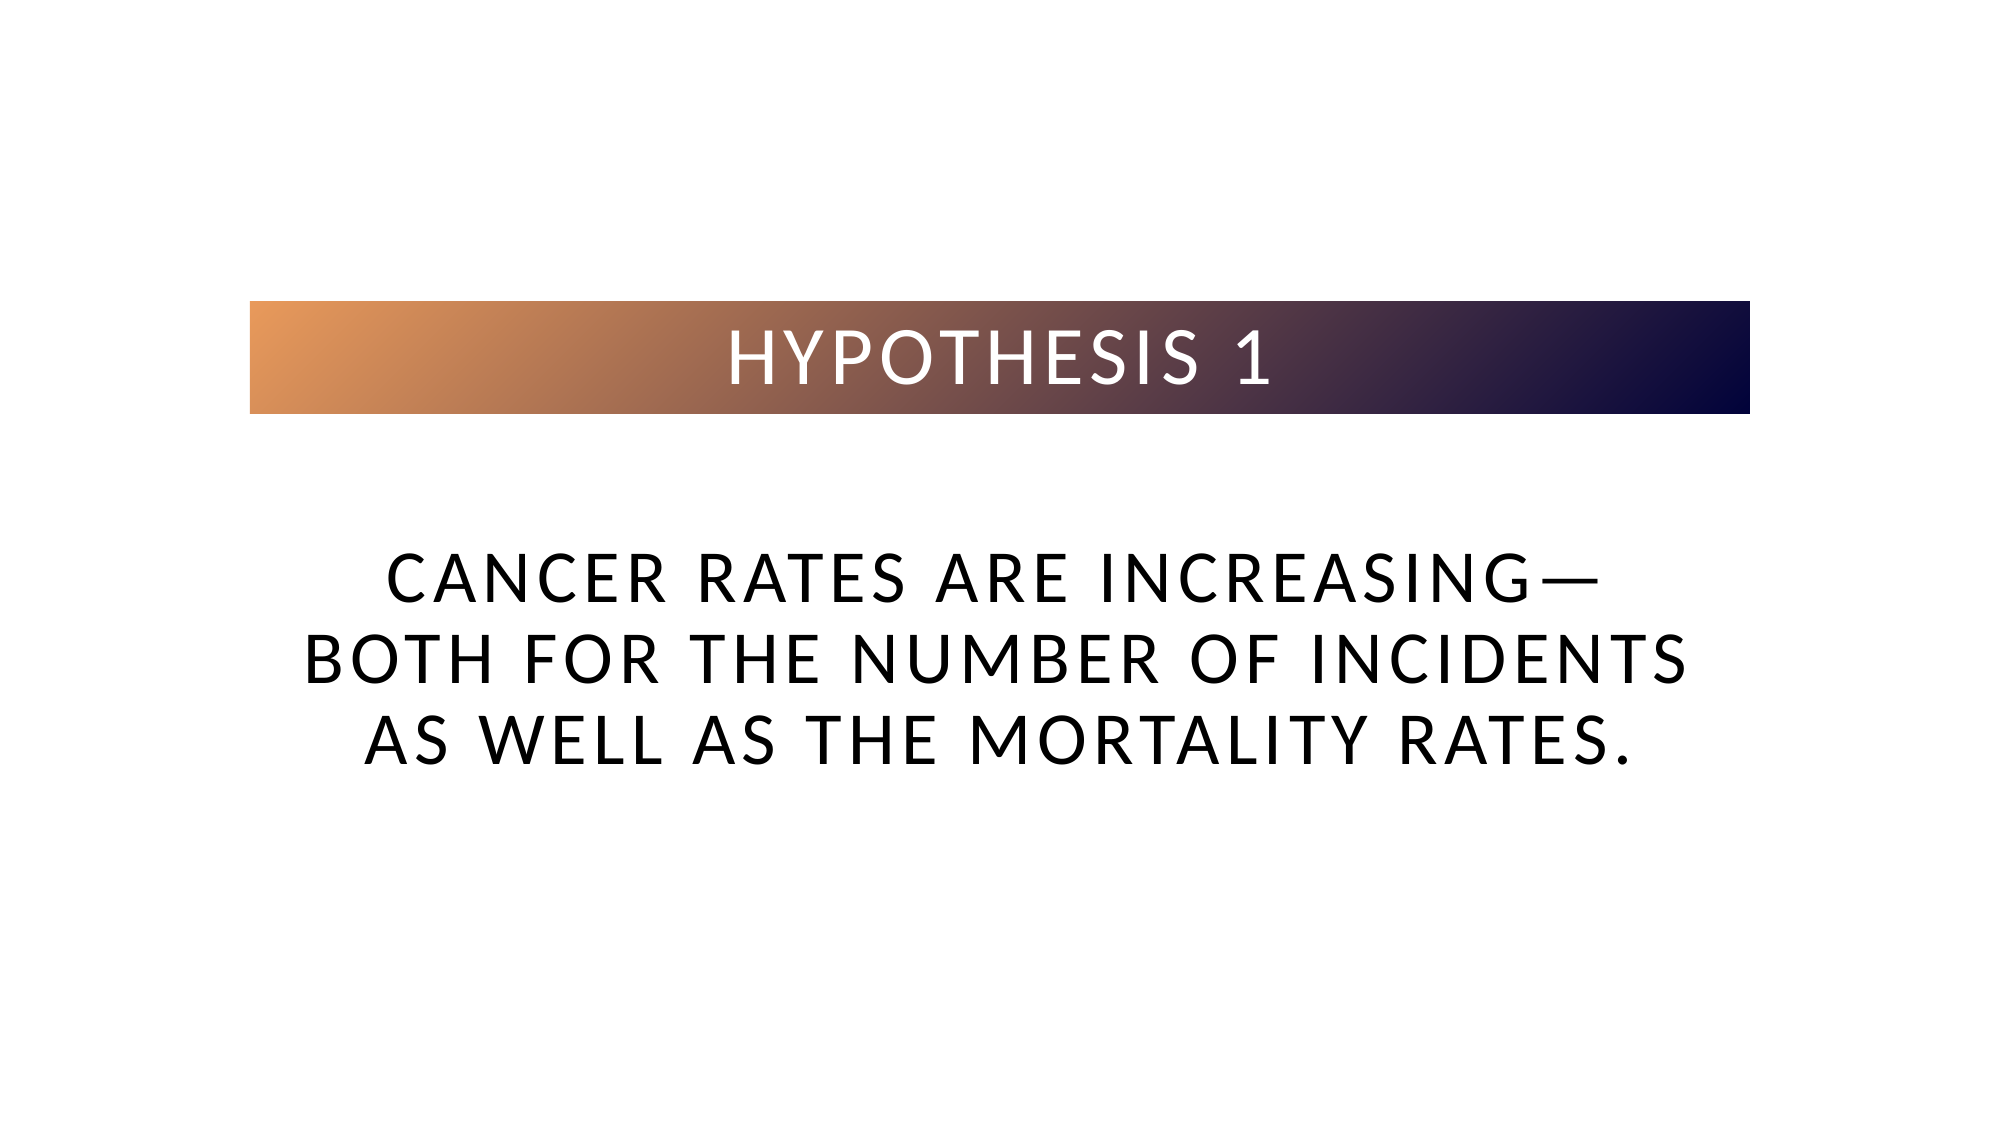

Hypothesis 1
# Cancer rates are increasing— both for the number of incidents as well as the mortality rates.